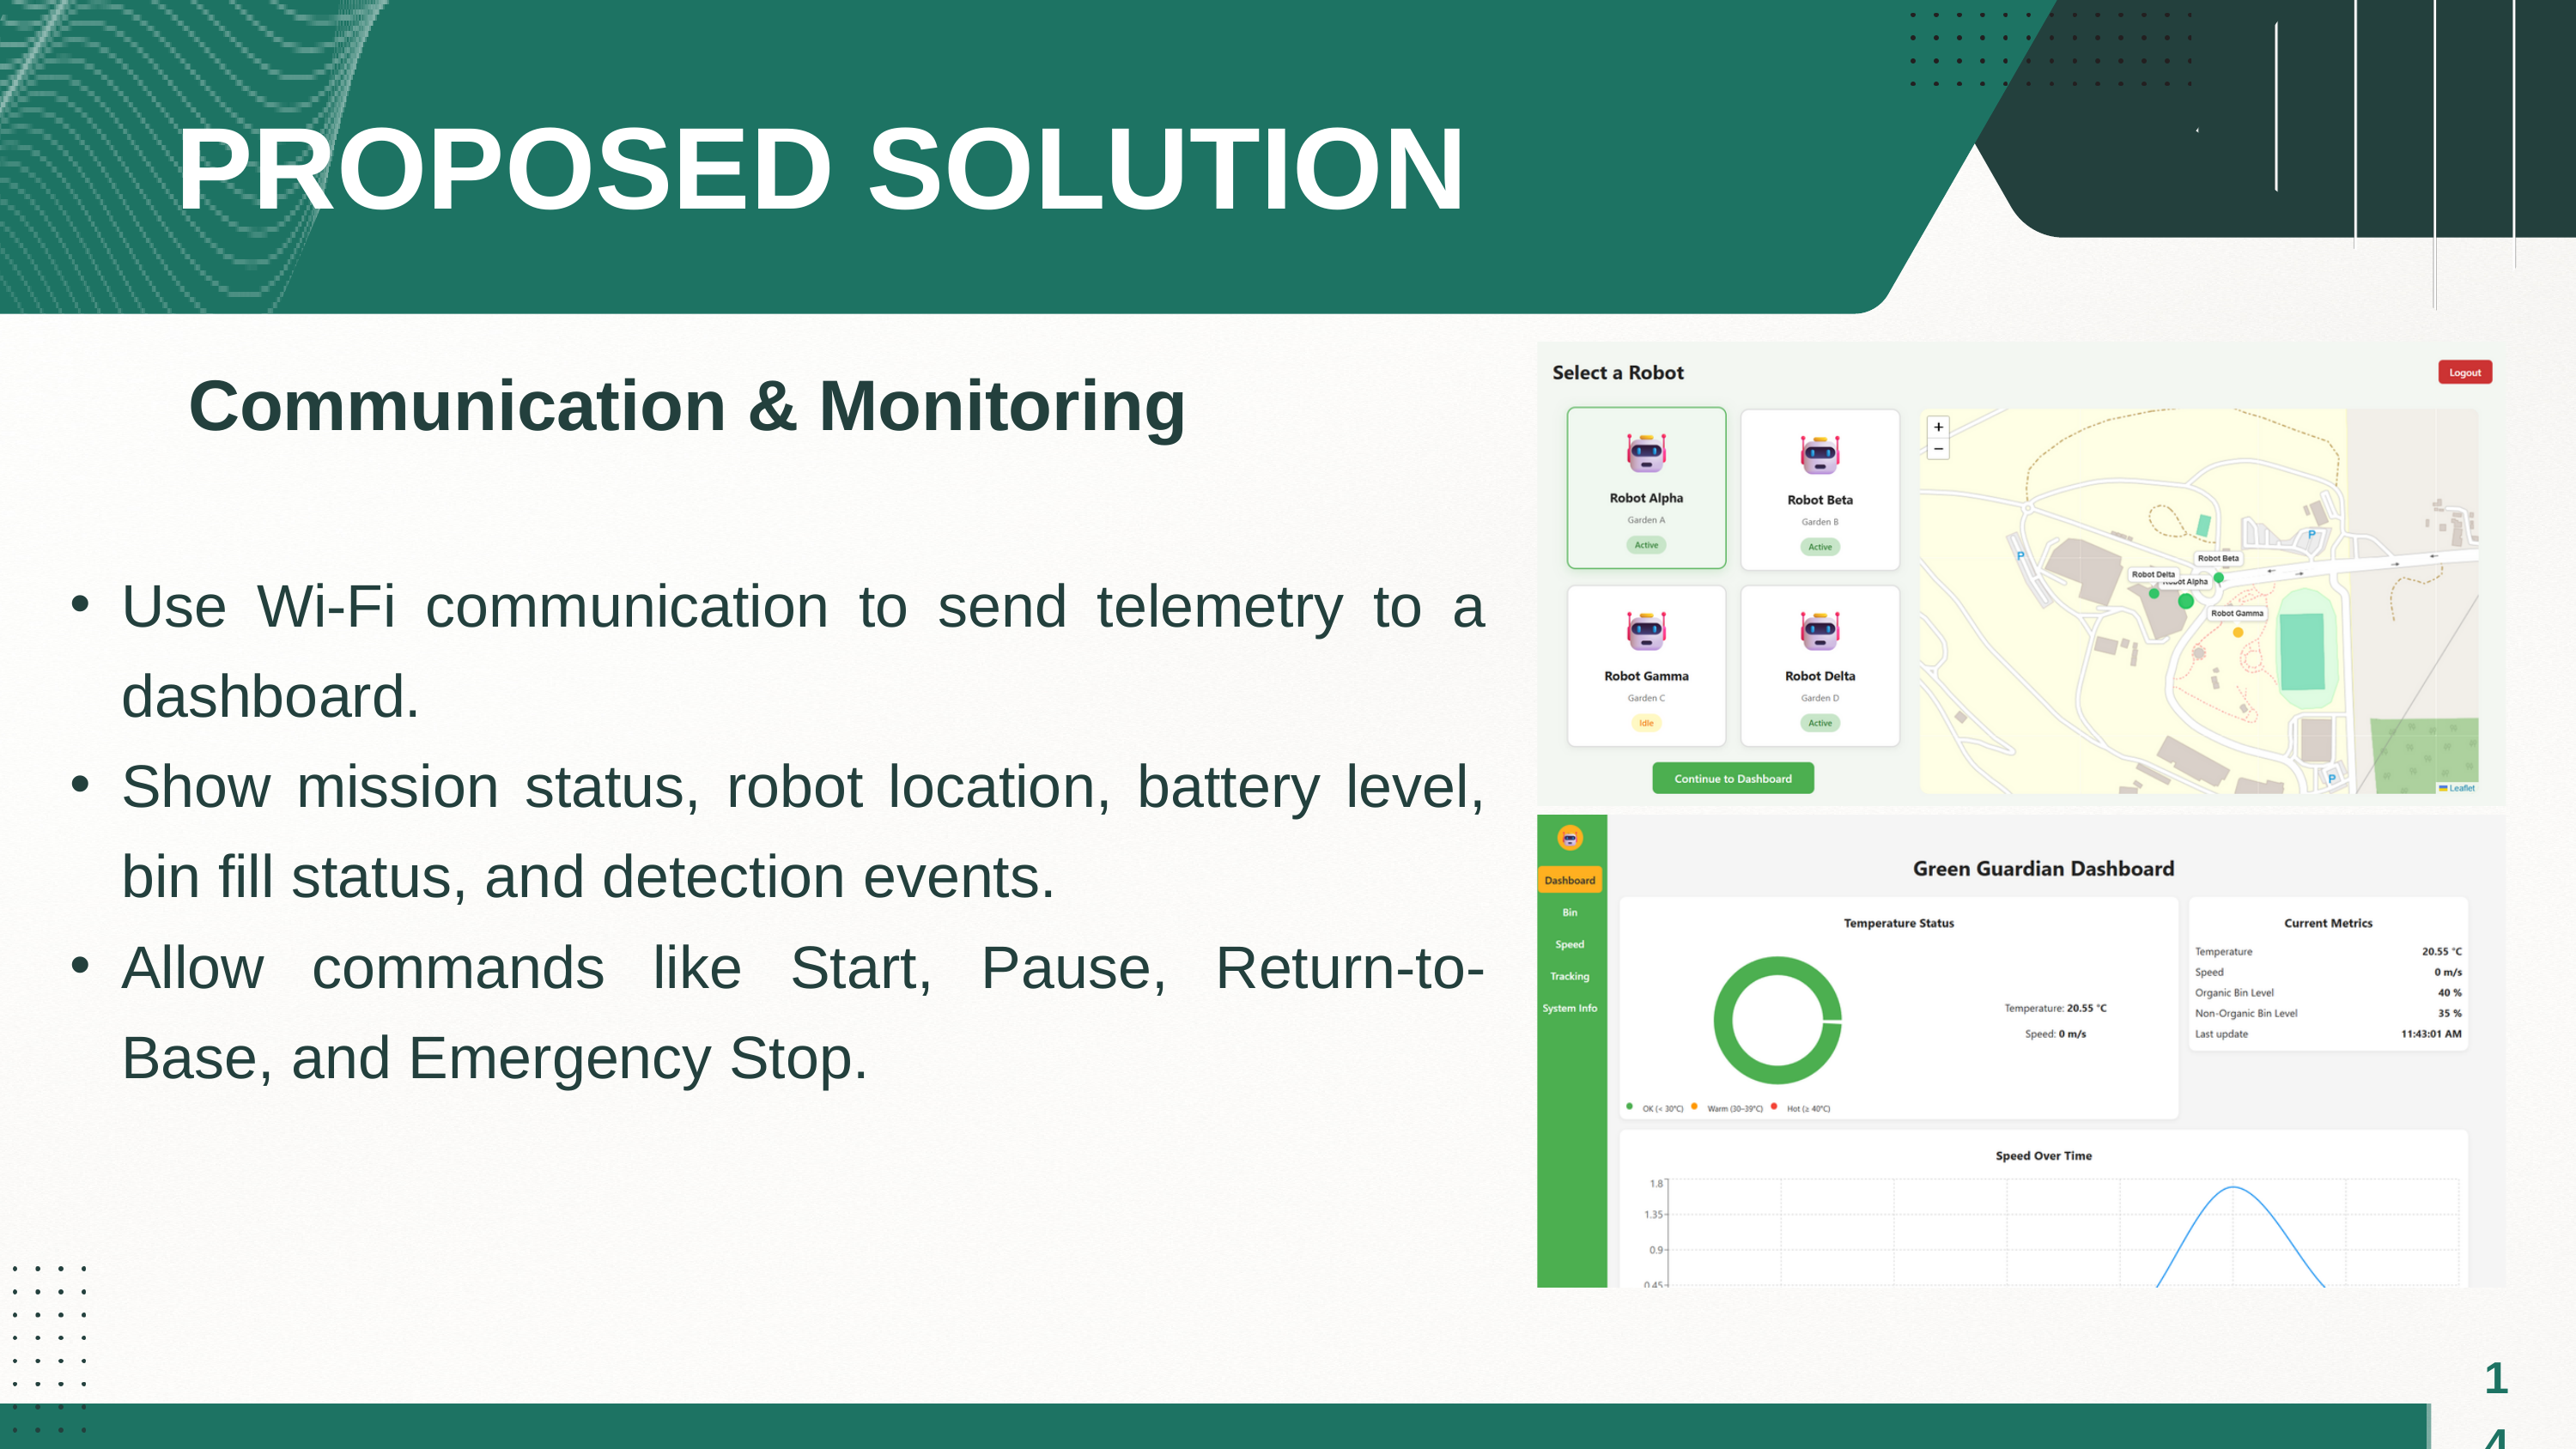

PROPOSED SOLUTION

Communication & Monitoring
Use Wi-Fi communication to send telemetry to a dashboard.
Show mission status, robot location, battery level, bin fill status, and detection events.
Allow commands like Start, Pause, Return-to-Base, and Emergency Stop.

14